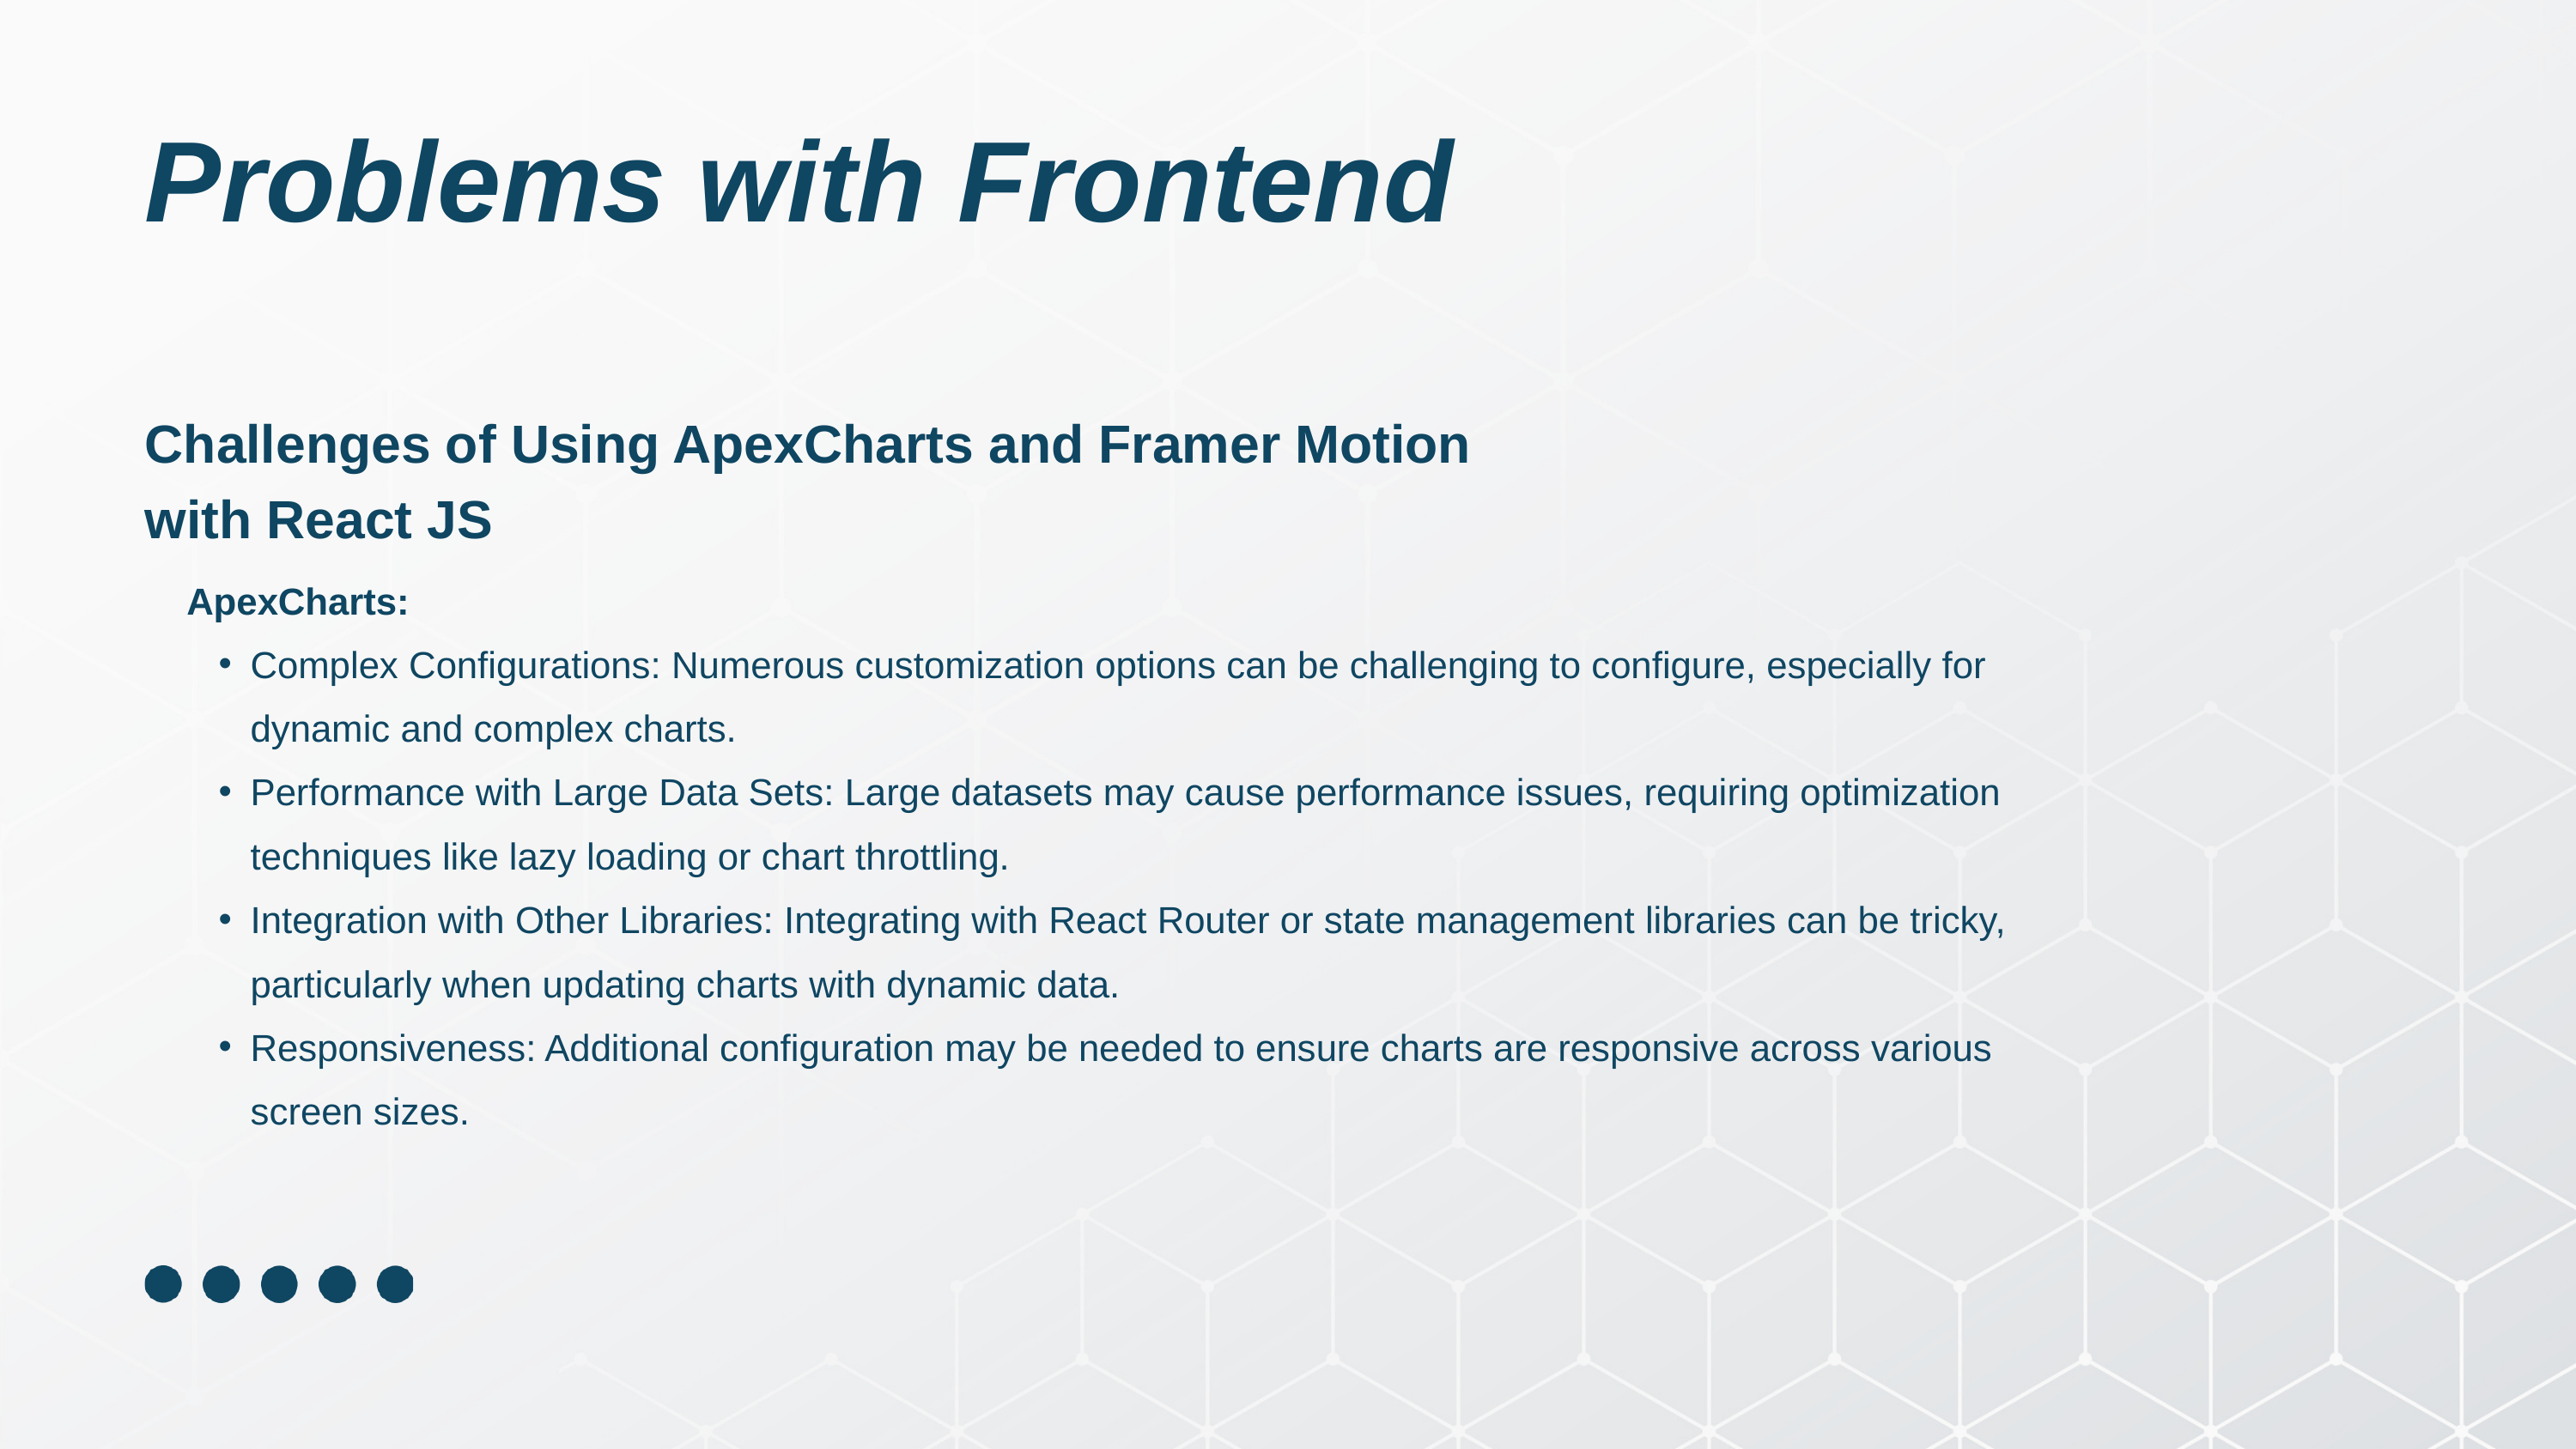

Problems with Frontend
Challenges of Using ApexCharts and Framer Motion with React JS

ApexCharts:
Complex Configurations: Numerous customization options can be challenging to configure, especially for dynamic and complex charts.
Performance with Large Data Sets: Large datasets may cause performance issues, requiring optimization techniques like lazy loading or chart throttling.
Integration with Other Libraries: Integrating with React Router or state management libraries can be tricky, particularly when updating charts with dynamic data.
Responsiveness: Additional configuration may be needed to ensure charts are responsive across various screen sizes.